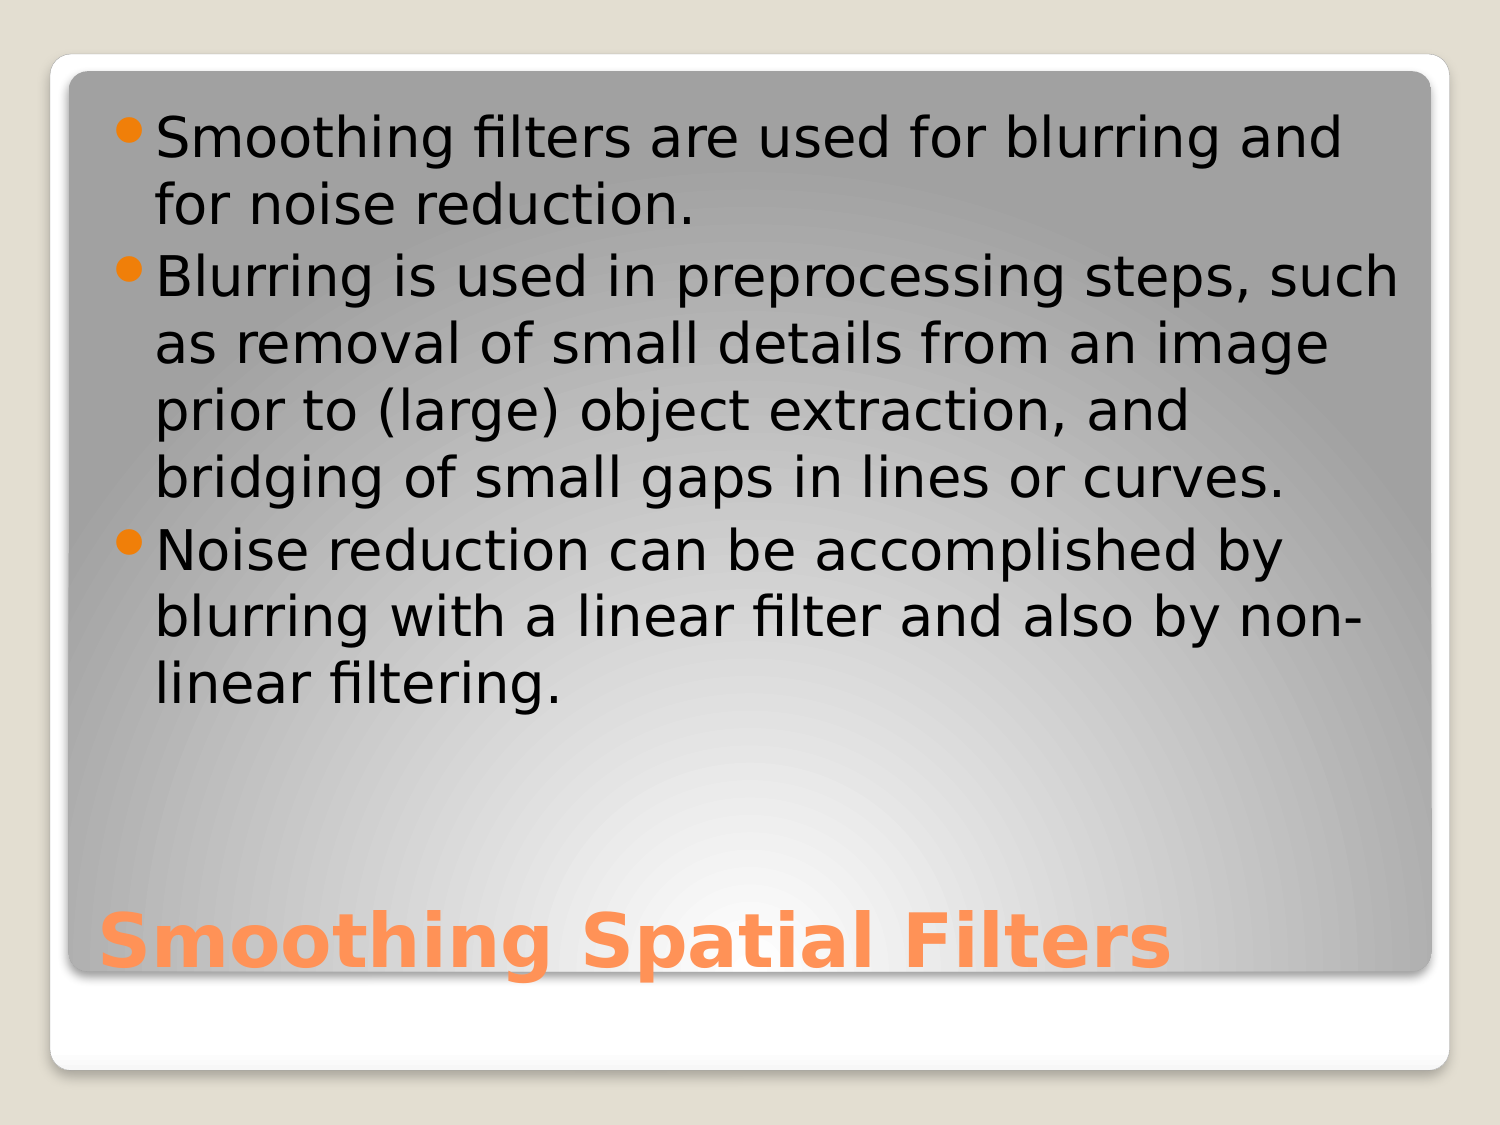

Smoothing filters are used for blurring and for noise reduction.
Blurring is used in preprocessing steps, such as removal of small details from an image prior to (large) object extraction, and bridging of small gaps in lines or curves.
Noise reduction can be accomplished by blurring with a linear filter and also by non-linear filtering.
# Smoothing Spatial Filters